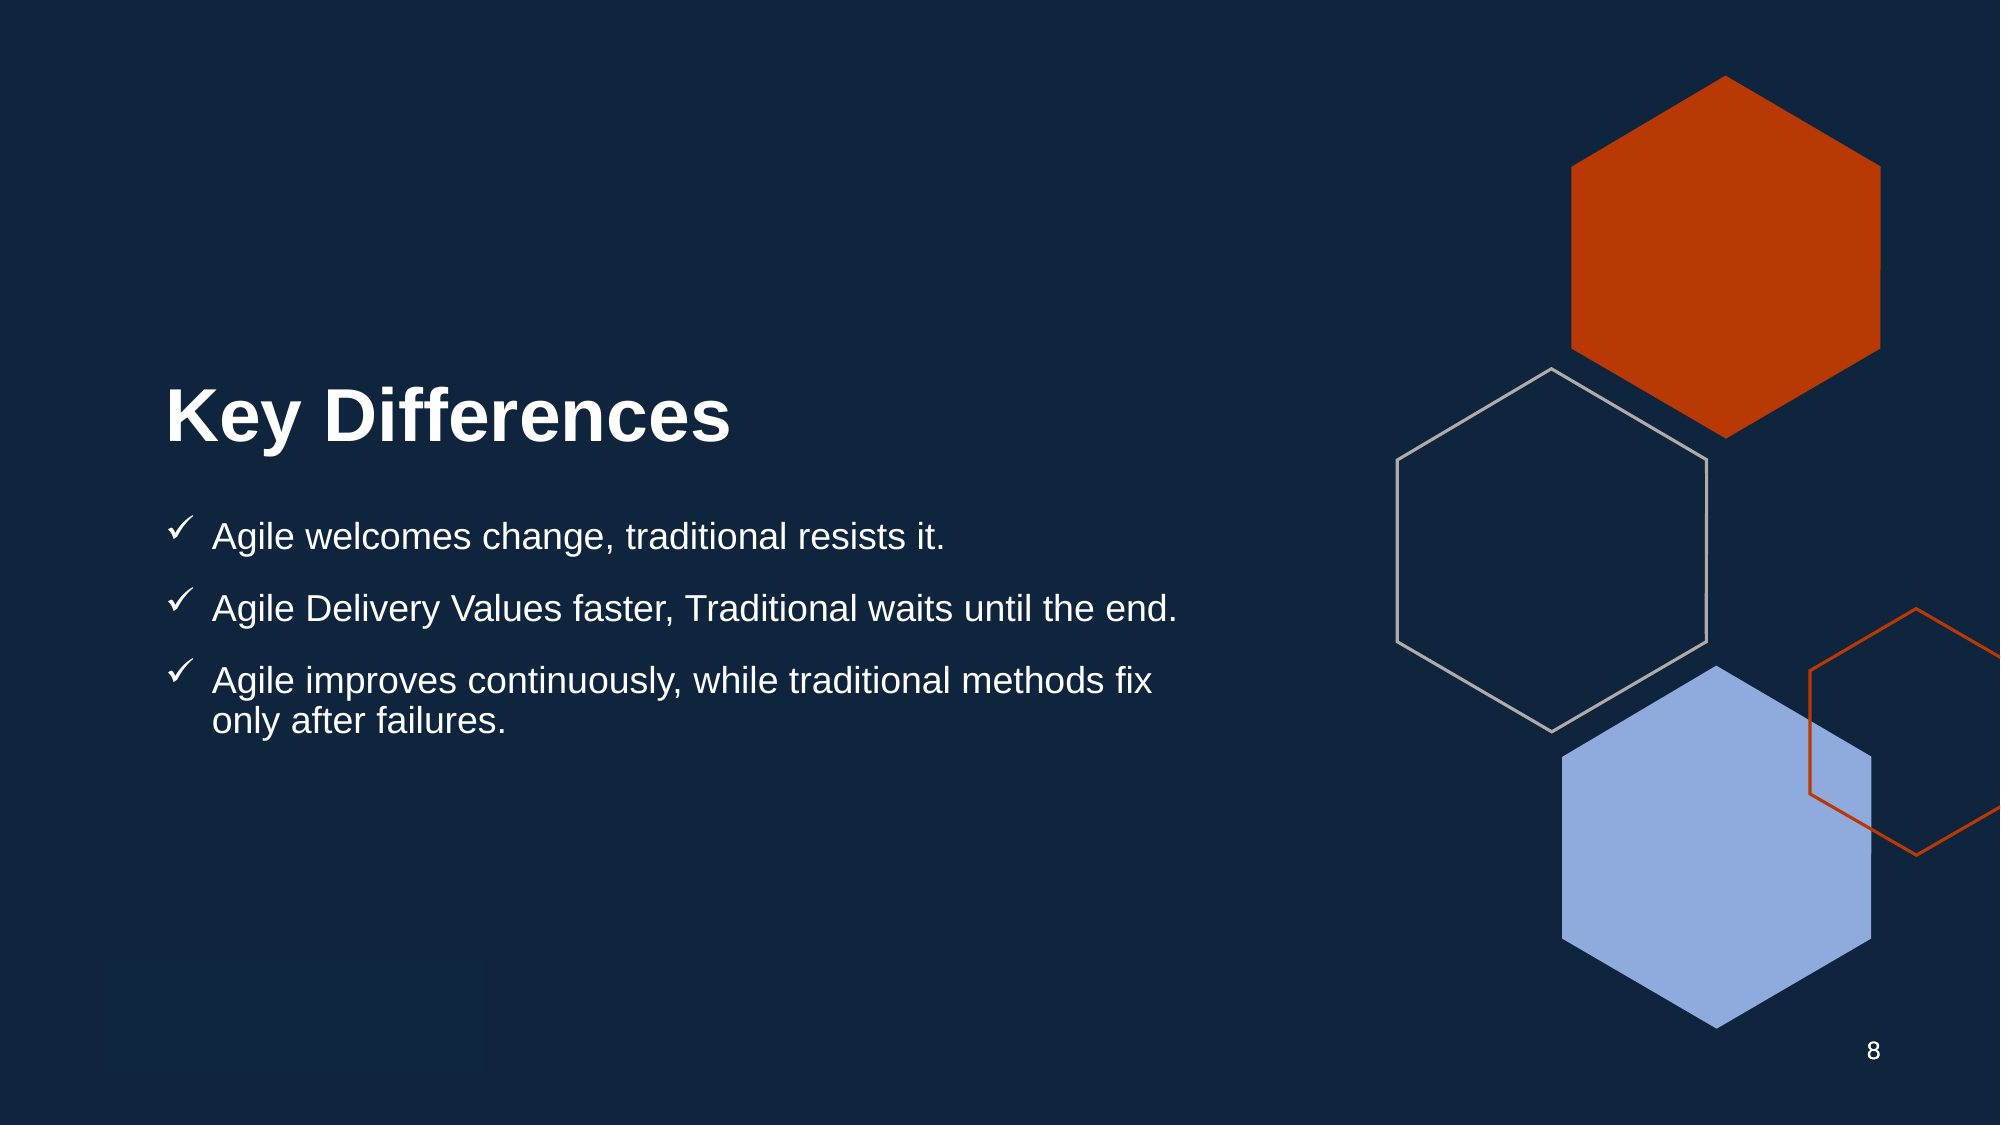

# Key Differences
Agile welcomes change, traditional resists it.
Agile Delivery Values faster, Traditional waits until the end.
Agile improves continuously, while traditional methods fix only after failures.
8
8